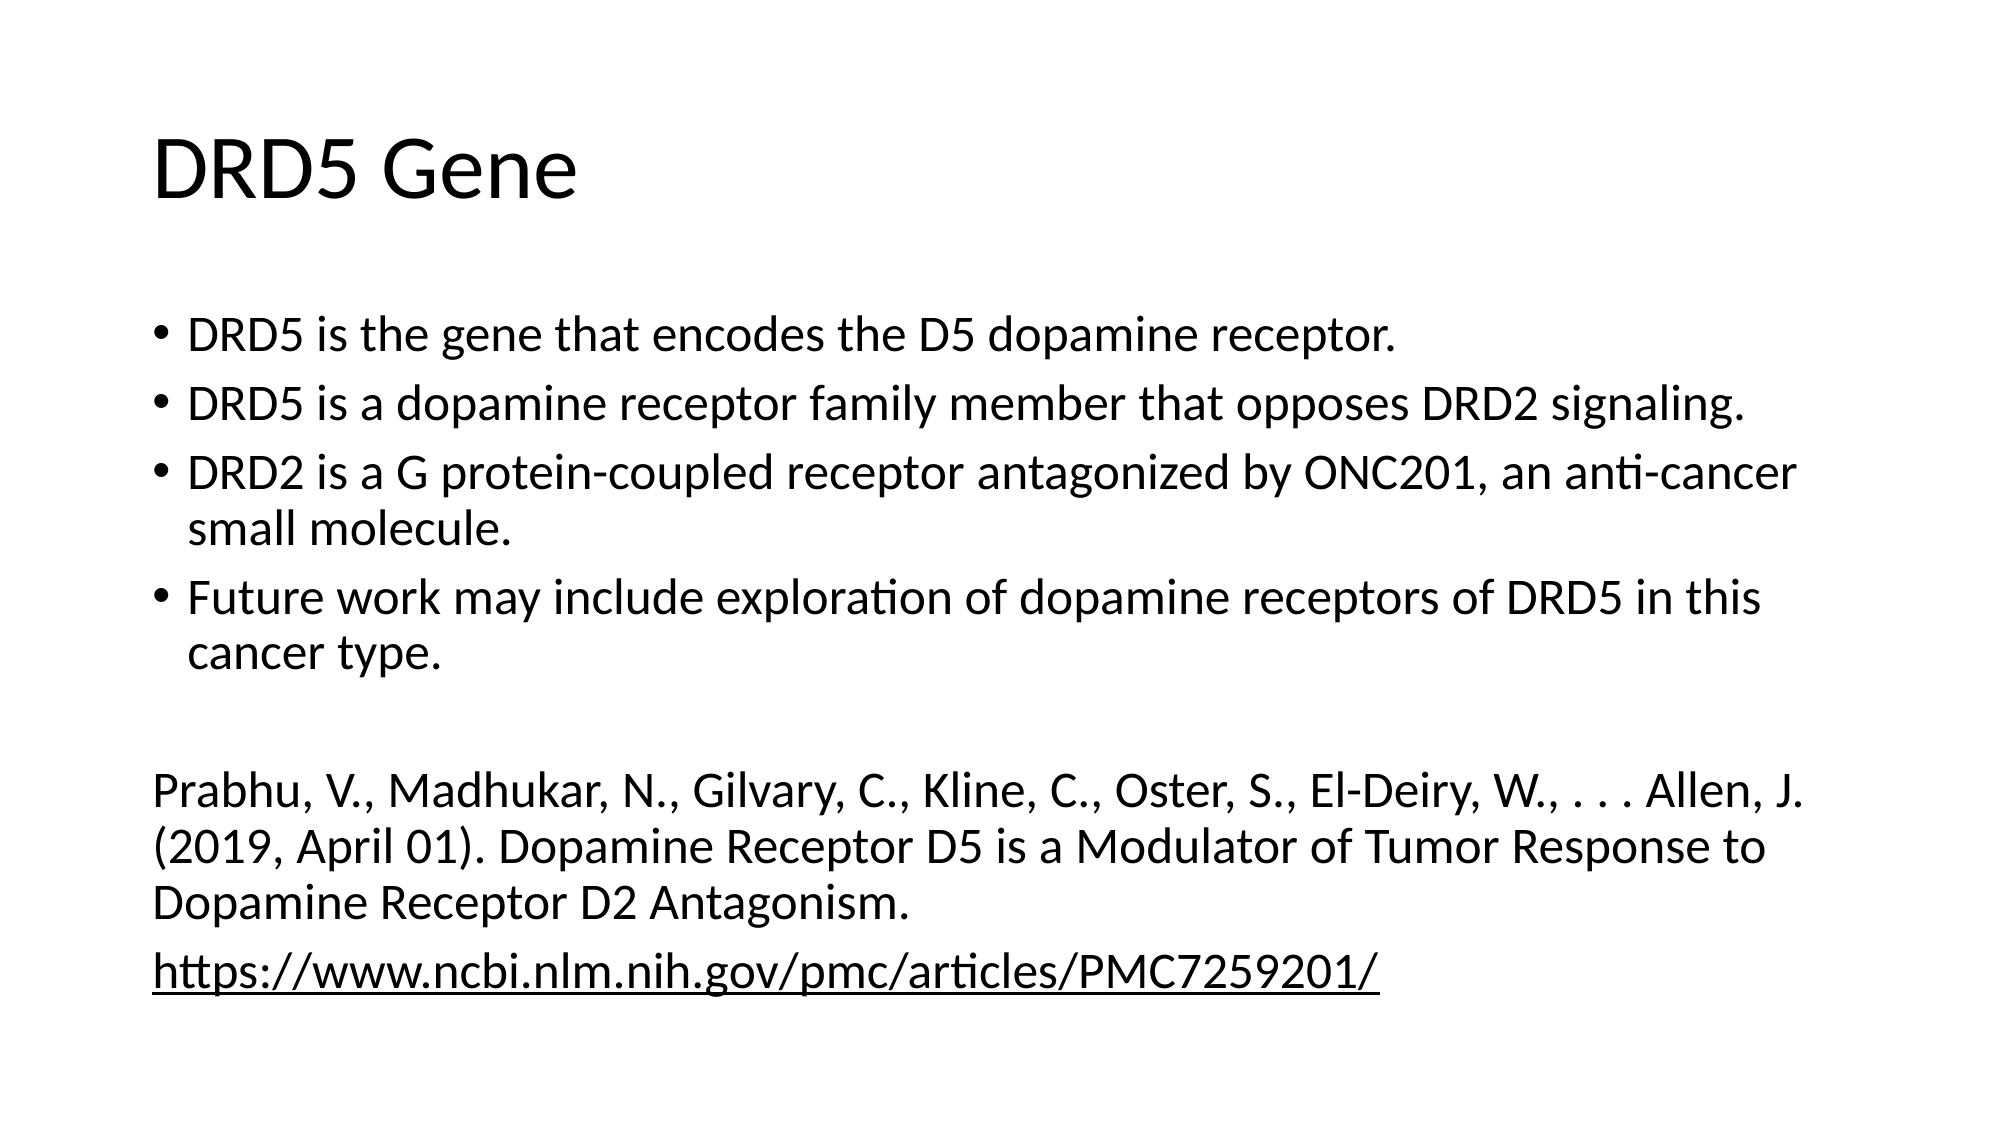

# DRD5 Gene
DRD5 is the gene that encodes the D5 dopamine receptor.
DRD5 is a dopamine receptor family member that opposes DRD2 signaling.
DRD2 is a G protein-coupled receptor antagonized by ONC201, an anti-cancer small molecule.
Future work may include exploration of dopamine receptors of DRD5 in this cancer type.

Prabhu, V., Madhukar, N., Gilvary, C., Kline, C., Oster, S., El-Deiry, W., . . . Allen, J. (2019, April 01). Dopamine Receptor D5 is a Modulator of Tumor Response to Dopamine Receptor D2 Antagonism.
https://www.ncbi.nlm.nih.gov/pmc/articles/PMC7259201/